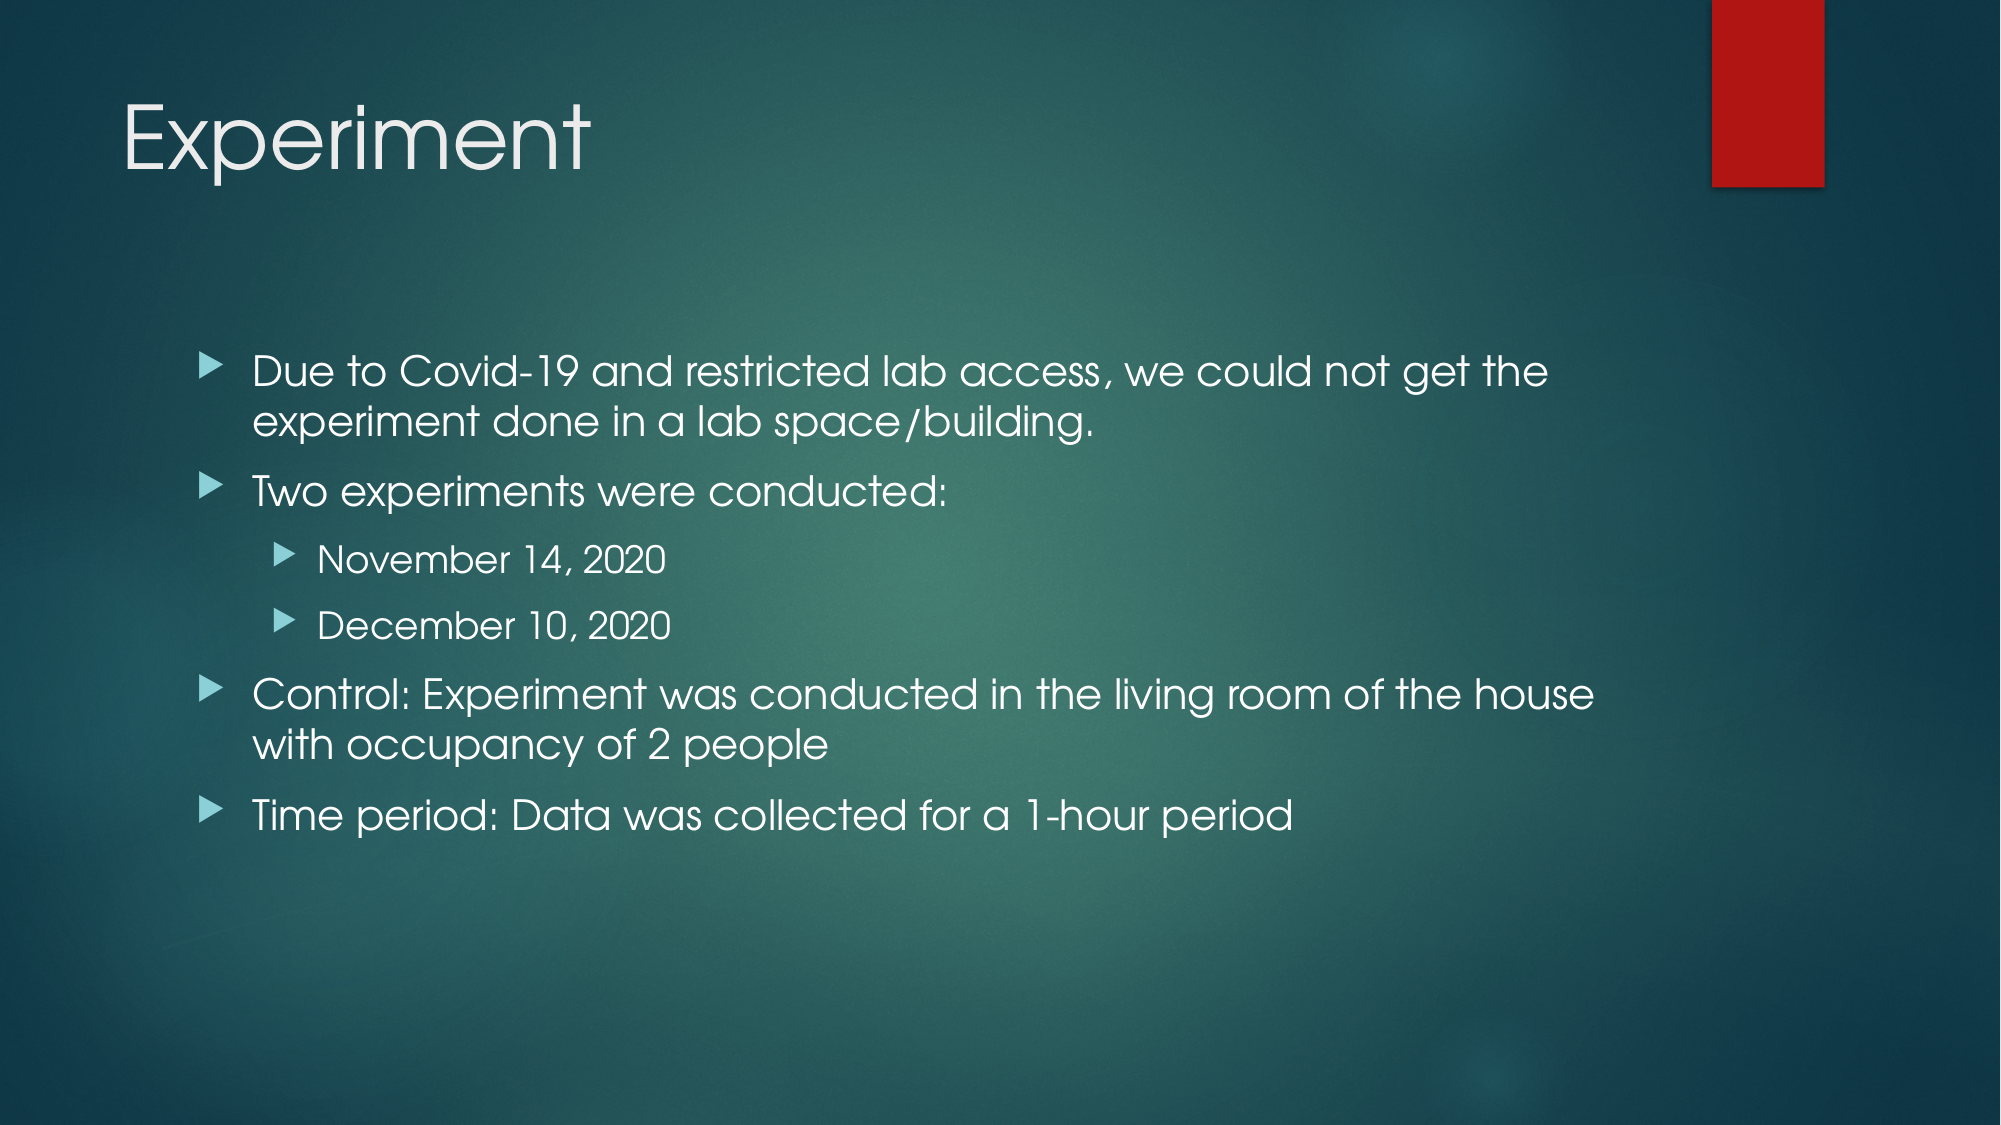

# Experiment
Due to Covid-19 and restricted lab access, we could not get the experiment done in a lab space/building.
Two experiments were conducted:
November 14, 2020
December 10, 2020
Control: Experiment was conducted in the living room of the house with occupancy of 2 people
Time period: Data was collected for a 1-hour period